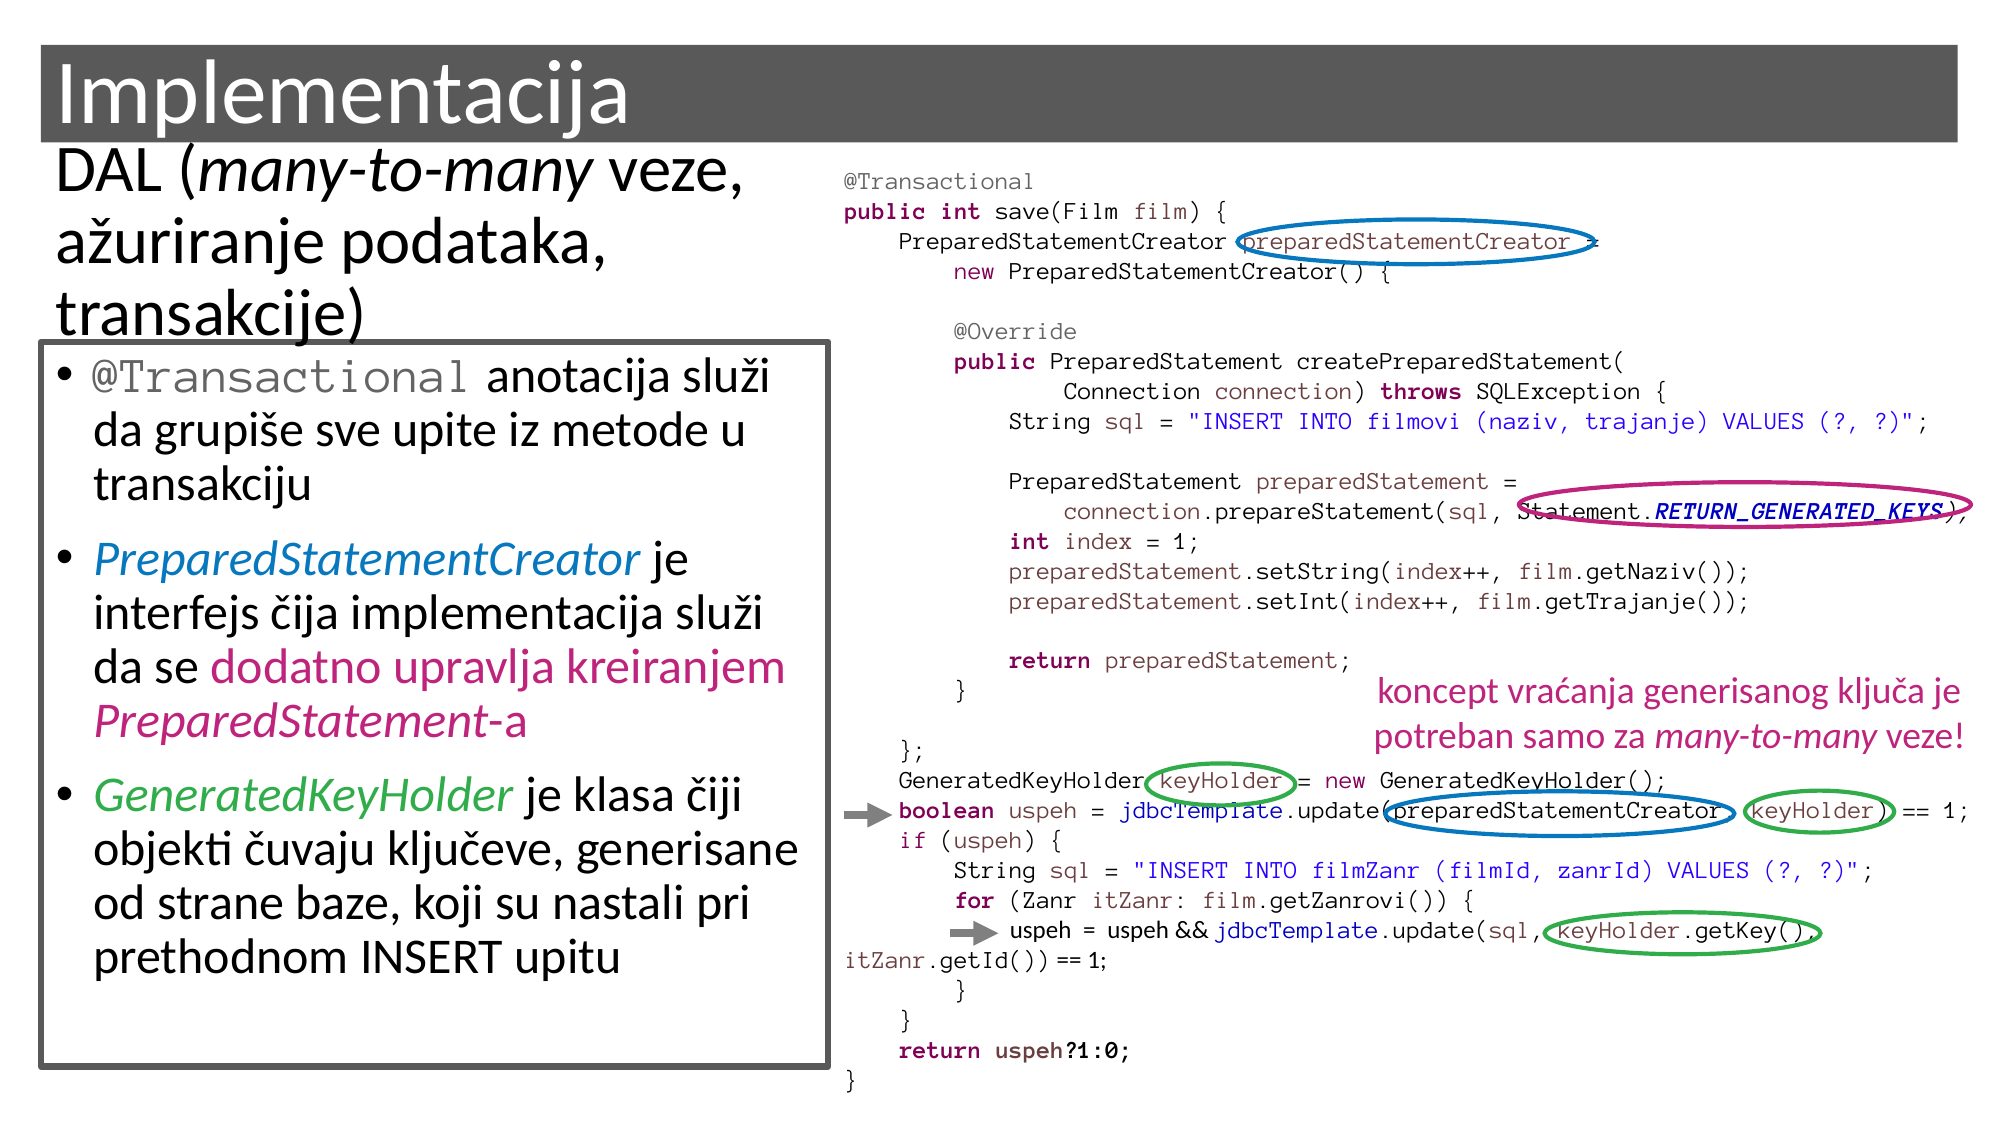

# Implementacija
DAL (many-to-many veze, ažuriranje podataka, transakcije)
@Transactional
public int save(Film film) {
    PreparedStatementCreator preparedStatementCreator =
        new PreparedStatementCreator() {

        @Override
        public PreparedStatement createPreparedStatement(
                Connection connection) throws SQLException {
            String sql = "INSERT INTO filmovi (naziv, trajanje) VALUES (?, ?)";

            PreparedStatement preparedStatement =
                connection.prepareStatement(sql, Statement.RETURN_GENERATED_KEYS);
            int index = 1;
            preparedStatement.setString(index++, film.getNaziv());
            preparedStatement.setInt(index++, film.getTrajanje());

            return preparedStatement;
        }

    };
    GeneratedKeyHolder keyHolder = new GeneratedKeyHolder();
    boolean uspeh = jdbcTemplate.update(preparedStatementCreator, keyHolder) == 1;
    if (uspeh) {
        String sql = "INSERT INTO filmZanr (filmId, zanrId) VALUES (?, ?)";
        for (Zanr itZanr: film.getZanrovi()) {
            uspeh  =  uspeh && jdbcTemplate.update(sql, keyHolder.getKey(), itZanr.getId()) == 1;
        }
    }
    return uspeh?1:0;
}

@Transactional anotacija služi da grupiše sve upite iz metode u transakciju
PreparedStatementCreator je interfejs čija implementacija služi da se dodatno upravlja kreiranjem PreparedStatement-a
GeneratedKeyHolder je klasa čiji objekti čuvaju ključeve, generisane od strane baze, koji su nastali pri prethodnom INSERT upitu

koncept vraćanja generisanog ključa je potreban samo za many-to-many veze!